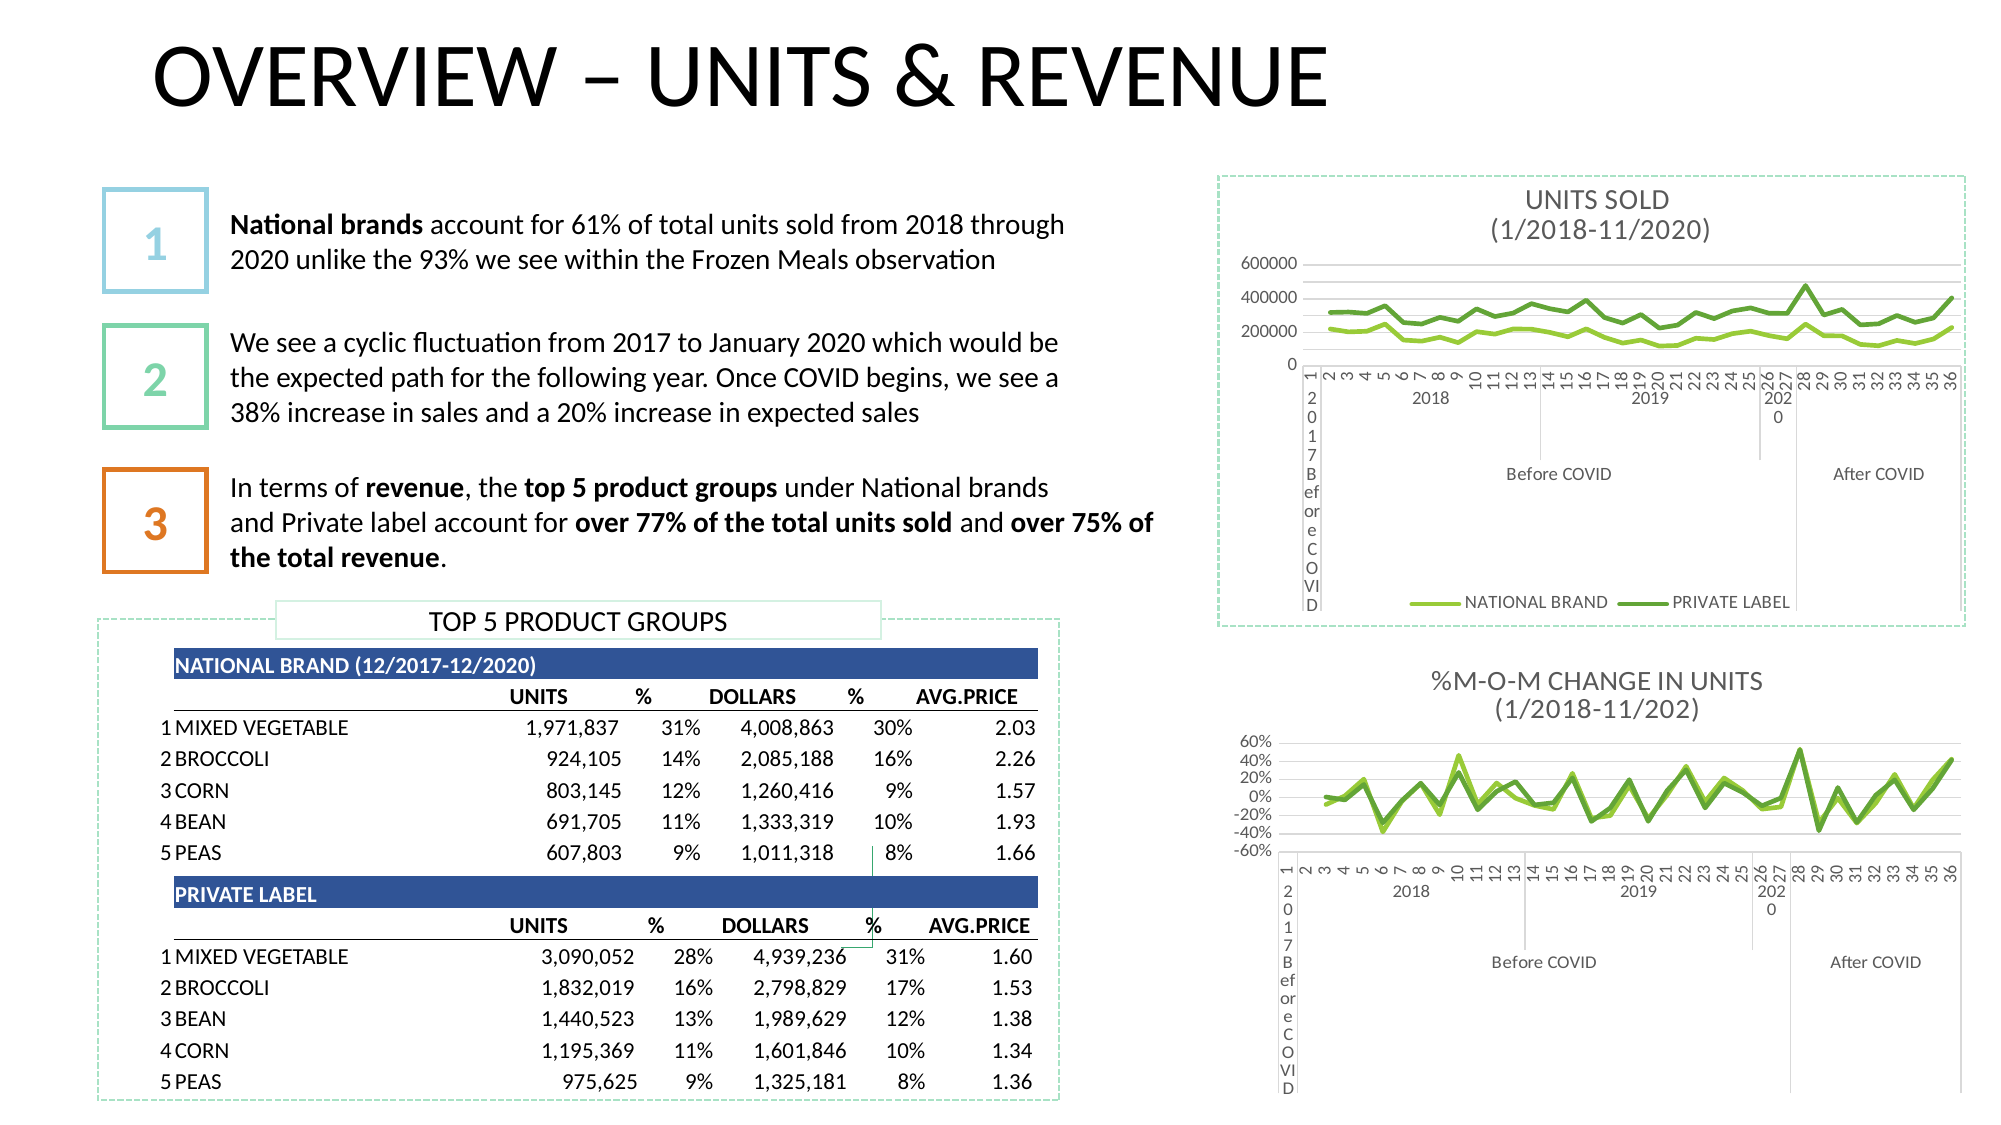

# OVERVIEW – UNITS & REVENUE

### Chart: UNITS SOLD
(1/2018-11/2020)

| Category | NATIONAL BRAND | PRIVATE LABEL |
|---|---|---|
| 1 | None | None |
| 2 | 220556.0 | 318871.0 |
| 3 | 203630.0 | 321097.0 |
| 4 | 207564.0 | 313012.0 |
| 5 | 250124.0 | 358533.0 |
| 6 | 155176.0 | 258755.0 |
| 7 | 148659.0 | 249984.0 |
| 8 | 172060.0 | 289688.0 |
| 9 | 139706.0 | 266168.0 |
| 10 | 205009.0 | 340221.0 |
| 11 | 190113.0 | 294693.0 |
| 12 | 220815.0 | 314944.0 |
| 13 | 219499.0 | 370755.0 |
| 14 | 200613.0 | 340970.0 |
| 15 | 174510.0 | 321706.0 |
| 16 | 221368.0 | 391587.0 |
| 17 | 170982.0 | 288582.0 |
| 18 | 137032.0 | 255689.0 |
| 19 | 155295.0 | 306341.0 |
| 20 | 119448.0 | 226135.0 |
| 21 | 123067.0 | 243873.0 |
| 22 | 165802.0 | 318752.0 |
| 23 | 158529.0 | 282268.0 |
| 24 | 192948.0 | 327460.0 |
| 25 | 207802.0 | 345590.0 |
| 26 | 181363.0 | 314237.0 |
| 27 | 162694.0 | 313005.0 |
| 28 | 249781.0 | 478198.0 |
| 29 | 180880.0 | 303198.0 |
| 30 | 179914.0 | 336882.0 |
| 31 | 129318.0 | 244902.0 |
| 32 | 121457.0 | 251524.0 |
| 33 | 152684.0 | 300853.0 |
| 34 | 134617.0 | 260288.0 |
| 35 | 161112.0 | 286328.0 |
| 36 | 229628.0 | 404950.0 |
1
National brands account for 61% of total units sold from 2018 through 2020 unlike the 93% we see within the Frozen Meals observation
We see a cyclic fluctuation from 2017 to January 2020 which would be the expected path for the following year. Once COVID begins, we see a 38% increase in sales and a 20% increase in expected sales
2
In terms of revenue, the top 5 product groups under National brands and Private label account for over 77% of the total units sold and over 75% of the total revenue.
3
TOP 5 PRODUCT GROUPS

### Chart: %M-O-M CHANGE IN UNITS
(1/2018-11/202)

| Category | NATIONAL BRAND | PRIVATE LABEL |
|---|---|---|
| 1 | None | None |
| 2 | None | None |
| 3 | -0.0767424146248572 | 0.006980879415186658 |
| 4 | 0.01931935372980398 | -0.025179307187547684 |
| 5 | 0.20504519088088502 | 0.14542892924232942 |
| 6 | -0.379603716556588 | -0.27829516390402 |
| 7 | -0.04199747383616026 | -0.033896929527931774 |
| 8 | 0.15741394735602965 | 0.15882616487455192 |
| 9 | -0.18803905614320582 | -0.08119079837618404 |
| 10 | 0.4674316063733841 | 0.27821901956658945 |
| 11 | -0.0726602246730631 | -0.1338189000678971 |
| 12 | 0.16149342759306307 | 0.0687189719470771 |
| 13 | -0.005959740053891216 | 0.17720928165007122 |
| 14 | -0.08604139426603308 | -0.08033607099027662 |
| 15 | -0.1301161938658013 | -0.05649763908848282 |
| 16 | 0.2685118331327718 | 0.21722007049915137 |
| 17 | -0.2276119402985075 | -0.2630449938327881 |
| 18 | -0.19855891263407843 | -0.11398146800562747 |
| 19 | 0.133275439313445 | 0.19810003559011147 |
| 20 | -0.2308316430020284 | -0.26181934510888194 |
| 21 | 0.030297702766057144 | 0.07843986998916574 |
| 22 | 0.3472498720209316 | 0.30704095984385305 |
| 23 | -0.04386557460103013 | -0.11445888966971185 |
| 24 | 0.2171148496489601 | 0.16010316436861416 |
| 25 | 0.07698447250036278 | 0.05536554082941425 |
| 26 | -0.12723169170652837 | -0.0907231112011343 |
| 27 | -0.10293720328843259 | -0.003920607694192557 |
| 28 | 0.5352809568883916 | 0.5277647321927765 |
| 29 | -0.27584564078132445 | -0.3659571976461633 |
| 30 | -0.005340557275541835 | 0.11109571962875742 |
| 31 | -0.28122325110886315 | -0.27303328761999746 |
| 32 | -0.0607881346757605 | 0.027039387183444896 |
| 33 | 0.2571033369834592 | 0.19612044973839482 |
| 34 | -0.11832935998532923 | -0.13483329067684213 |
| 35 | 0.19681763818834175 | 0.10004302925989683 |
| 36 | 0.42526937782412233 | 0.41428711128496 |
|  | NATIONAL BRAND (12/2017-12/2020) |  |  |  |  |  |
| --- | --- | --- | --- | --- | --- | --- |
|  |  | UNITS | % | DOLLARS | % | AVG.PRICE |
| 1 | MIXED VEGETABLE | 1,971,837 | 31% | 4,008,863 | 30% | 2.03 |
| 2 | BROCCOLI | 924,105 | 14% | 2,085,188 | 16% | 2.26 |
| 3 | CORN | 803,145 | 12% | 1,260,416 | 9% | 1.57 |
| 4 | BEAN | 691,705 | 11% | 1,333,319 | 10% | 1.93 |
| 5 | PEAS | 607,803 | 9% | 1,011,318 | 8% | 1.66 |
|  | PRIVATE LABEL |  |  |  |  |  |
| --- | --- | --- | --- | --- | --- | --- |
|  |  | UNITS | % | DOLLARS | % | AVG.PRICE |
| 1 | MIXED VEGETABLE | 3,090,052 | 28% | 4,939,236 | 31% | 1.60 |
| 2 | BROCCOLI | 1,832,019 | 16% | 2,798,829 | 17% | 1.53 |
| 3 | BEAN | 1,440,523 | 13% | 1,989,629 | 12% | 1.38 |
| 4 | CORN | 1,195,369 | 11% | 1,601,846 | 10% | 1.34 |
| 5 | PEAS | 975,625 | 9% | 1,325,181 | 8% | 1.36 |